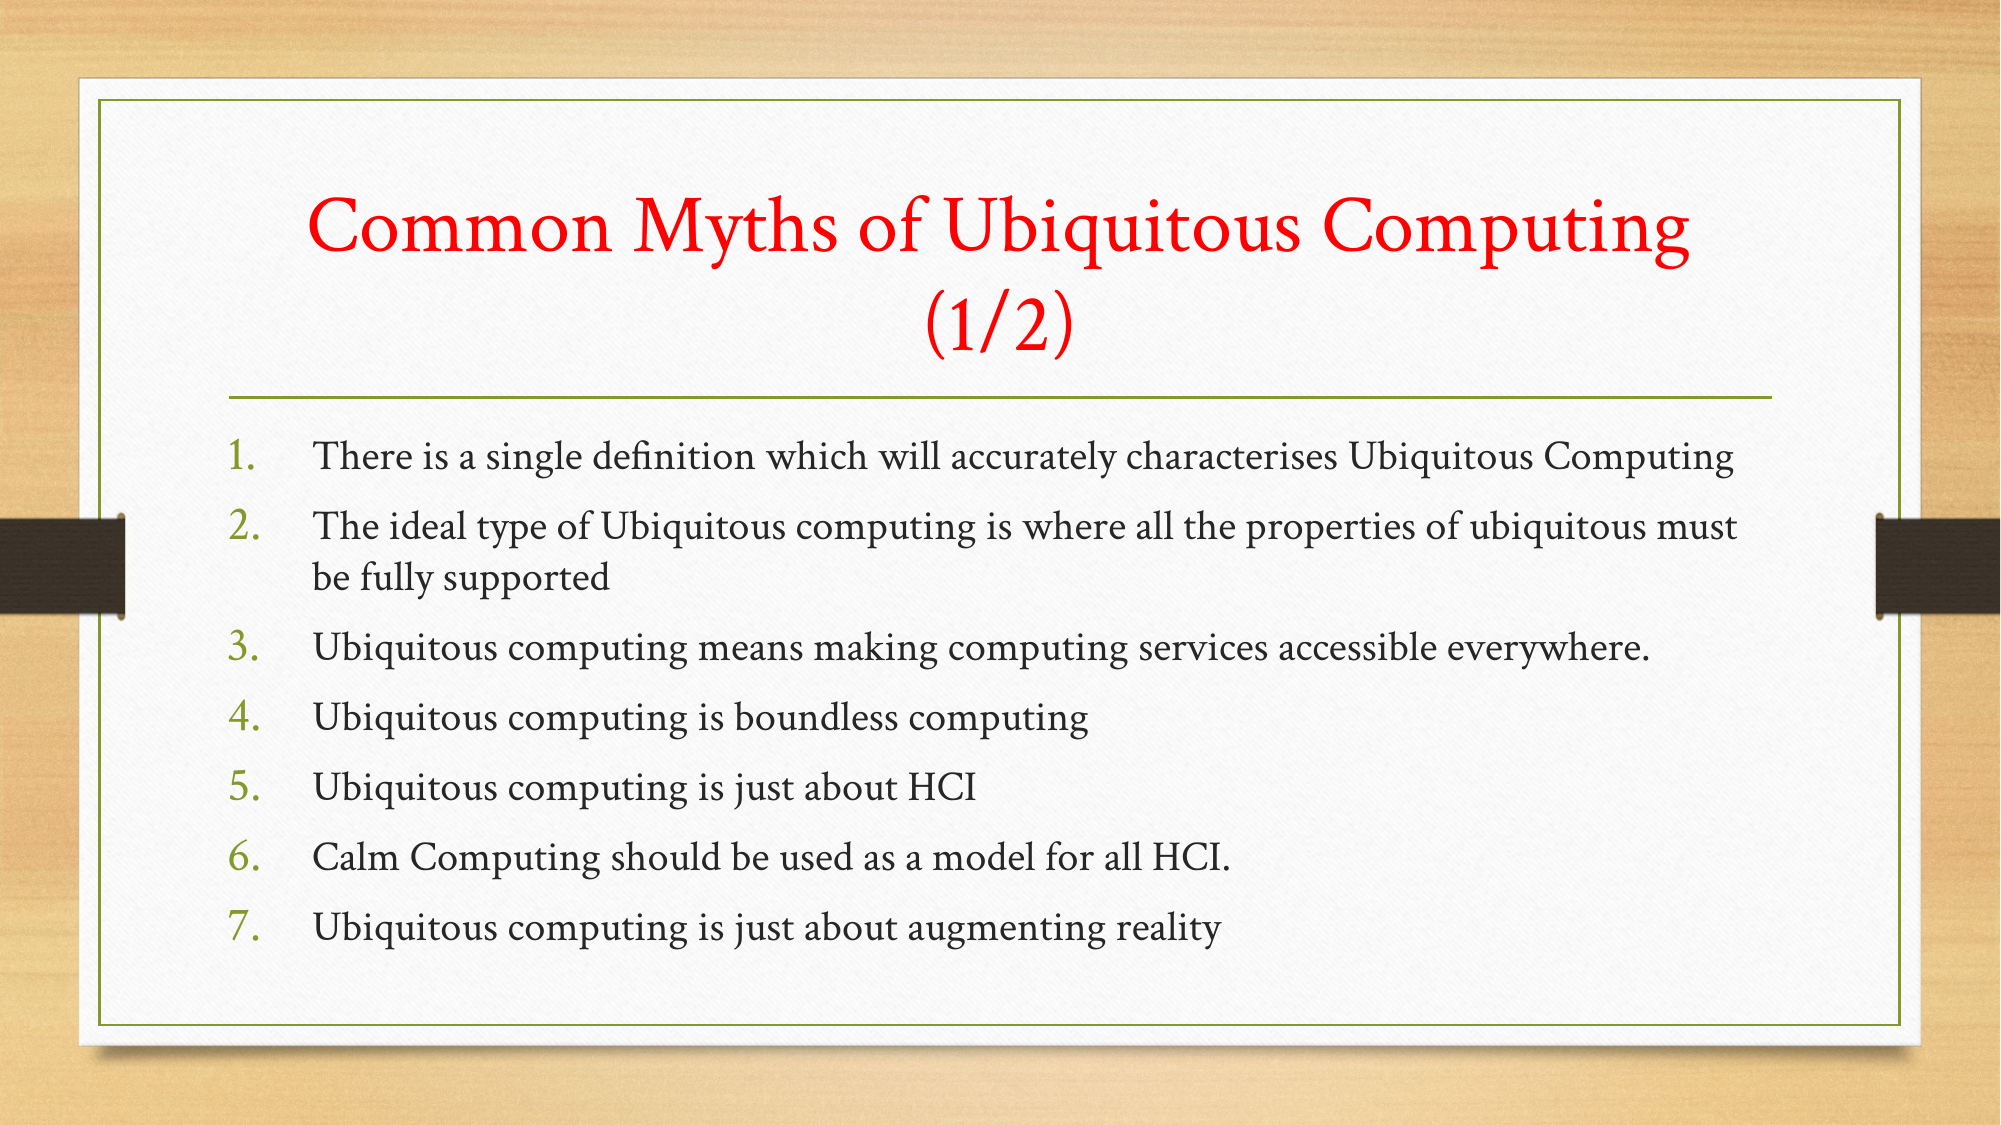

# Common Myths of Ubiquitous Computing (1/2)
There is a single definition which will accurately characterises Ubiquitous Computing
The ideal type of Ubiquitous computing is where all the properties of ubiquitous must be fully supported
Ubiquitous computing means making computing services accessible everywhere.
Ubiquitous computing is boundless computing
Ubiquitous computing is just about HCI
Calm Computing should be used as a model for all HCI.
Ubiquitous computing is just about augmenting reality